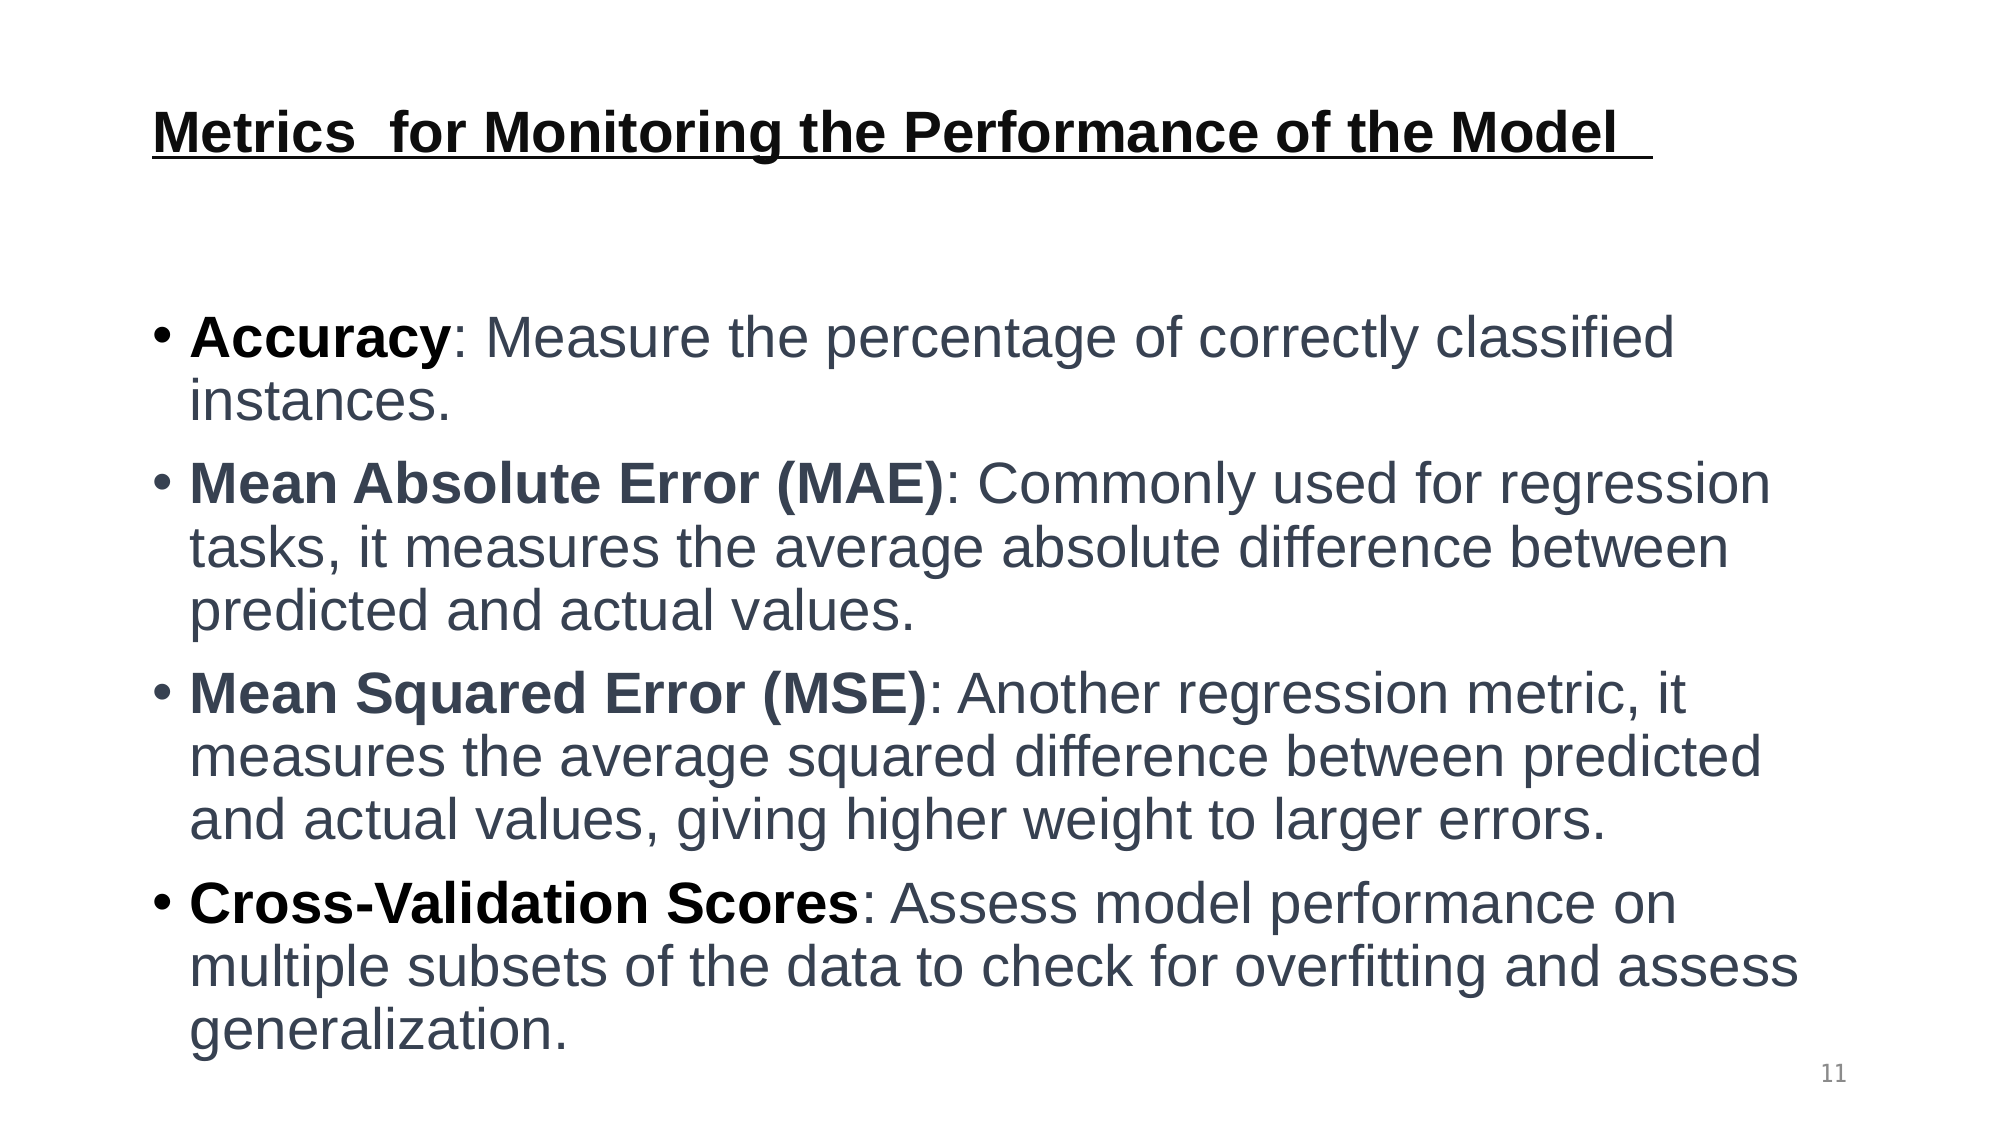

# Metrics  for Monitoring the Performance of the Model
Accuracy: Measure the percentage of correctly classified instances.
Mean Absolute Error (MAE): Commonly used for regression tasks, it measures the average absolute difference between predicted and actual values.
Mean Squared Error (MSE): Another regression metric, it measures the average squared difference between predicted and actual values, giving higher weight to larger errors.
Cross-Validation Scores: Assess model performance on multiple subsets of the data to check for overfitting and assess generalization.

11